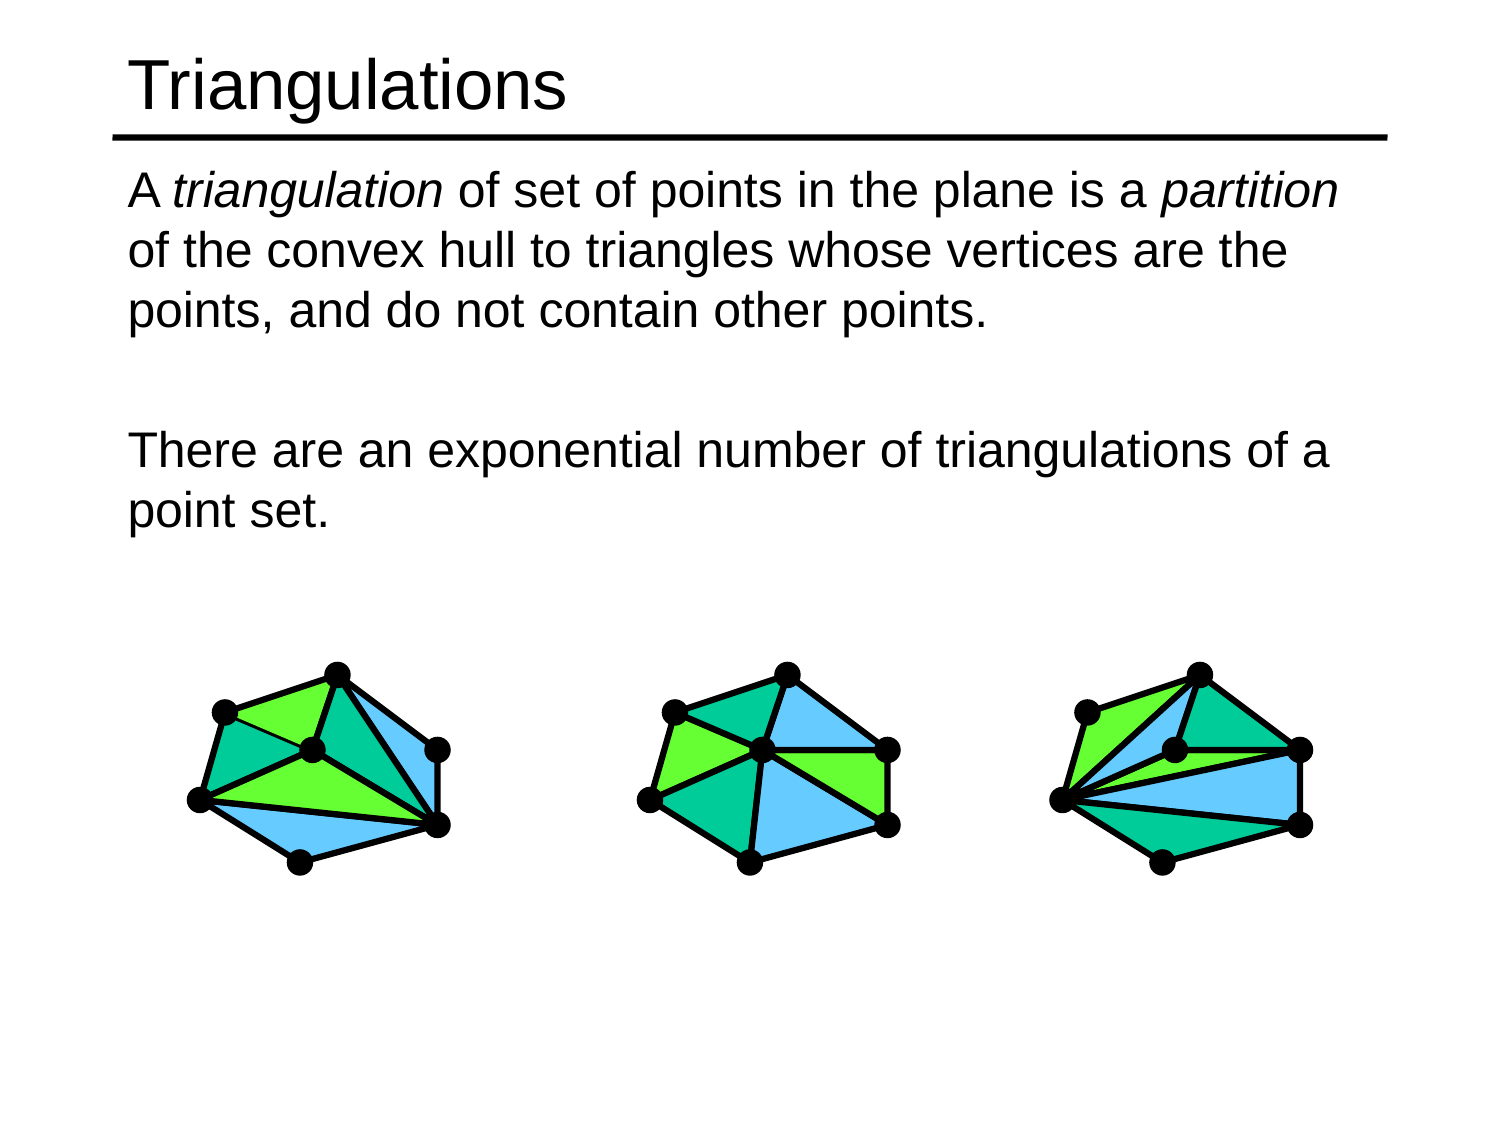

# Triangulations
A triangulation of set of points in the plane is a partition of the convex hull to triangles whose vertices are the points, and do not contain other points.

There are an exponential number of triangulations of a point set.